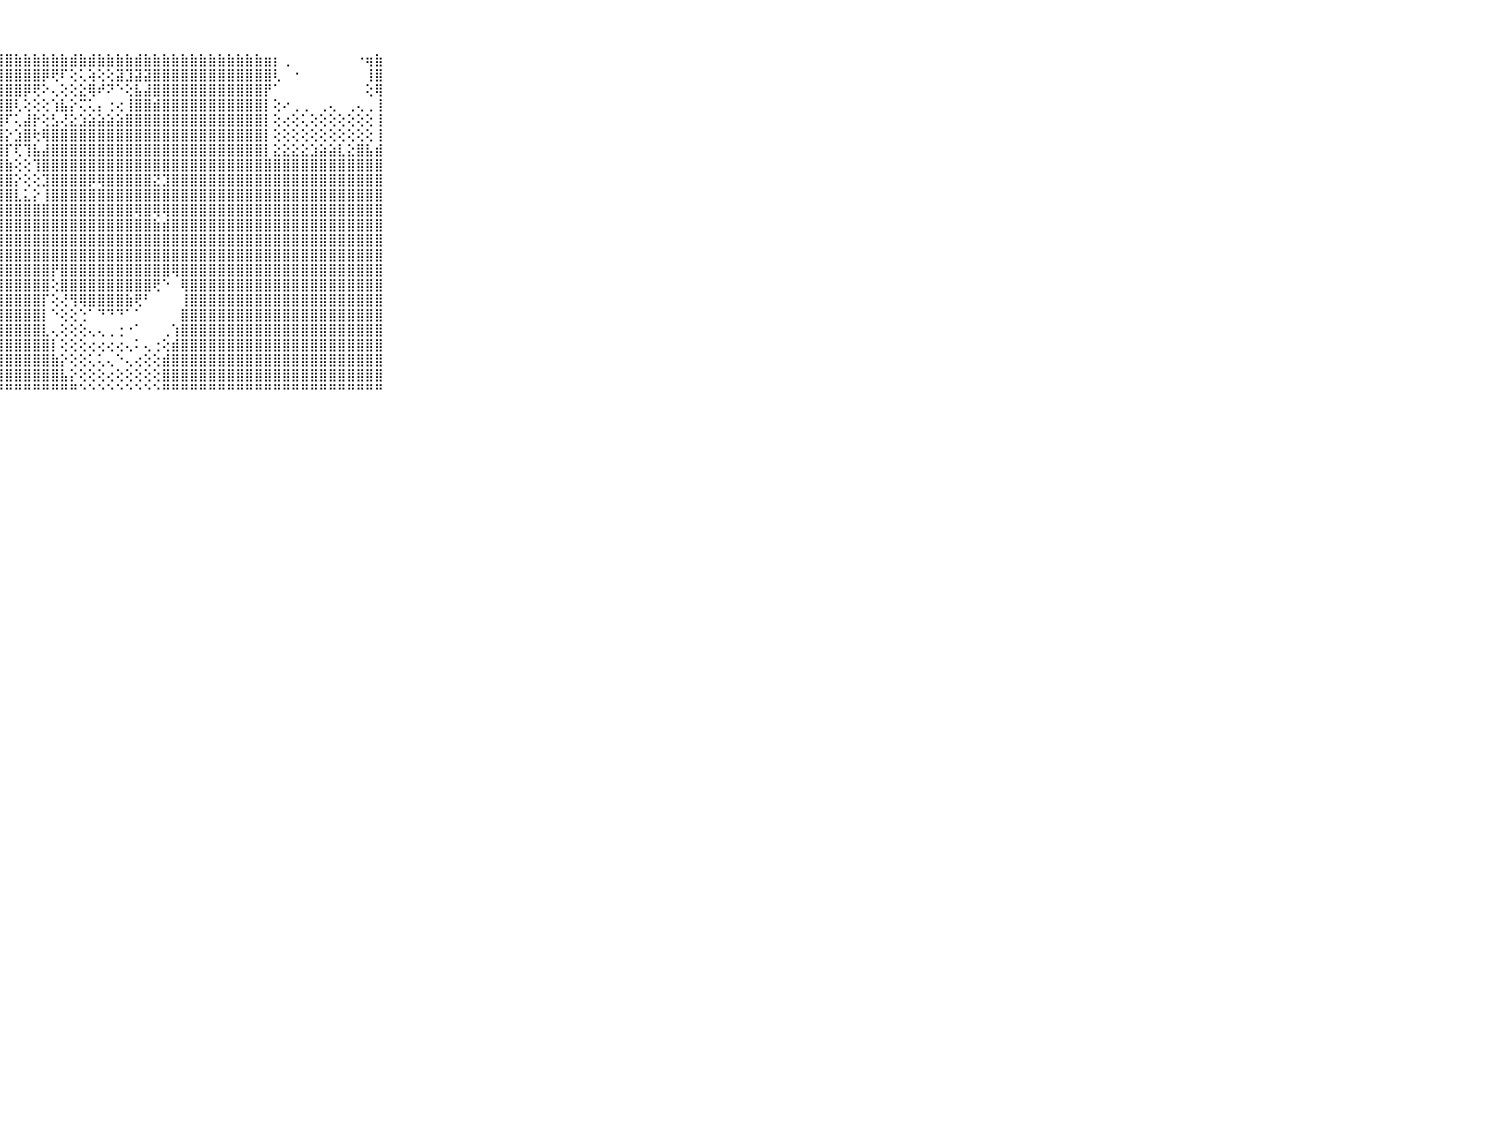

⠀⠀⠀⠀⠀⠀⠀⠀⠀⠀⠀⣵⣷⣷⣿⣷⣷⣾⣷⣷⣷⣷⣷⣷⣷⣿⣿⣿⣿⣷⣷⣷⣷⣷⣷⣾⣷⣾⣷⣷⣷⣷⣾⣷⣷⣷⣷⣷⣷⣷⣷⣷⣷⣷⣷⣷⣶⡆⢀⠀⠀⠀⠀⠀⠀⠀⠐⢶⣷⠀⠀⠀⠀⠀⠀⠀⠀⠀⠀⠀⠀
⠀⠀⠀⠀⠀⠀⠀⠀⠀⠀⠀⣿⣿⣿⣿⣿⣿⣿⣿⣿⣿⣿⣿⣿⣿⣿⣿⣿⣿⣿⣿⣿⡿⢟⠏⢕⢅⢵⢕⢕⣽⣹⣽⣽⣿⣿⣿⣿⣿⣿⣿⣿⣿⣿⣿⣿⣿⢇⠀⠐⠀⠀⠀⠀⠀⠀⠀⢸⣿⠀⠀⠀⠀⠀⠀⠀⠀⠀⠀⠀⠀
⠀⠀⠀⠀⠀⠀⠀⠀⠀⠀⠀⣿⣿⣿⣿⣿⣿⣿⣿⣿⣿⣿⣿⣿⣿⣿⣿⣿⣿⣿⡿⢟⠕⢄⢕⢕⣕⢿⠞⠝⠑⢕⣧⣼⣿⣿⣿⣿⣿⣿⣿⣿⣿⣿⣿⣿⡟⠁⠀⠀⠀⠀⠀⠀⠀⠀⠀⢕⢿⠀⠀⠀⠀⠀⠀⠀⠀⠀⠀⠀⠀
⠀⠀⠀⠀⠀⠀⠀⠀⠀⠀⠀⣿⣿⣿⣿⣿⣿⣿⣿⣿⣿⣿⣿⣿⣿⣿⣿⣿⣿⢇⢕⢕⢕⢱⣧⡕⢍⢅⡄⢐⢔⢸⣿⣿⣾⣿⣿⣿⣿⣿⣿⣿⣿⣿⣿⣿⡇⢕⠔⢀⢀⠀⢀⢄⠀⢀⢄⢀⢸⠀⠀⠀⠀⠀⠀⠀⠀⠀⠀⠀⠀
⠀⠀⠀⠀⠀⠀⠀⠀⠀⠀⠀⣿⣿⣿⣿⣿⣿⣿⣿⣿⣿⣿⣿⣿⣿⣿⣿⣿⠏⢅⣼⡗⢕⣣⢜⣕⣱⣵⣵⣵⣵⣿⣿⣿⣿⣿⣿⣿⣿⣿⣿⣿⣿⣿⣿⣿⡇⢕⢔⢕⢅⢕⢕⢕⢕⢕⢕⢕⢸⠀⠀⠀⠀⠀⠀⠀⠀⠀⠀⠀⠀
⠀⠀⠀⠀⠀⠀⠀⠀⠀⠀⠀⣿⣿⣿⣿⣿⣿⣿⣿⣿⣿⣿⣿⣿⣿⣿⣿⣿⡕⣱⣿⢗⢿⣿⣿⣿⣿⣿⣿⣿⣿⣿⣿⣿⣿⣿⣿⣿⣿⣿⣿⣿⣿⣿⣿⣿⡇⢕⢕⢕⢕⢕⢕⢕⢕⢕⢕⢕⢸⠀⠀⠀⠀⠀⠀⠀⠀⠀⠀⠀⠀
⠀⠀⠀⠀⠀⠀⠀⠀⠀⠀⠀⣿⣿⣿⣿⣿⣿⣿⣿⣿⣿⣿⣿⣿⣿⣿⣿⣿⡏⢏⢹⣧⣼⣿⣿⣿⣿⣿⣿⣿⣿⣿⣿⣿⣿⣿⣿⣿⣿⣿⣿⣿⣿⣿⣿⣿⡇⣕⣕⣕⣕⣱⣵⣵⣇⣕⣿⣧⣾⠀⠀⠀⠀⠀⠀⠀⠀⠀⠀⠀⠀
⠀⠀⠀⠀⠀⠀⠀⠀⠀⠀⠀⣿⣿⣿⣿⣿⣿⣿⣿⣿⣿⣿⣿⣿⣿⣿⣿⣿⣷⢕⢕⢹⣿⣿⣿⣿⣿⣿⣿⣿⣿⣿⣿⣿⣿⣿⣿⣿⣿⣿⣿⣿⣿⣿⣿⣿⣿⣿⣿⣿⣿⣿⣿⣿⣿⣿⣿⣿⣿⠀⠀⠀⠀⠀⠀⠀⠀⠀⠀⠀⠀
⠀⠀⠀⠀⠀⠀⠀⠀⠀⠀⠀⣿⣿⣿⣿⣿⣿⣿⣿⣿⣿⣿⣿⣿⣿⣿⣿⣿⣿⡕⢕⢕⣹⣿⣿⣿⣿⡿⢿⣿⣿⣿⣿⣿⣝⣹⣿⣿⣿⣿⣿⣿⣿⣿⣿⣿⣿⣿⣿⣿⣿⣿⣿⣿⣿⣿⣿⣿⣿⠀⠀⠀⠀⠀⠀⠀⠀⠀⠀⠀⠀
⠀⠀⠀⠀⠀⠀⠀⠀⠀⠀⠀⣿⣿⣿⣿⣿⣿⣿⣿⣿⣿⣿⣿⣿⣿⣿⣿⣿⣿⣇⣅⡕⢸⣿⣿⣿⣿⣿⣿⣿⣿⣿⣿⣿⣿⣿⣿⣿⣿⣿⣿⣿⣿⣿⣿⣿⣿⣿⣿⣿⣿⣿⣿⣿⣿⣿⣿⣿⣿⠀⠀⠀⠀⠀⠀⠀⠀⠀⠀⠀⠀
⠀⠀⠀⠀⠀⠀⠀⠀⠀⠀⠀⢻⣿⣿⣿⣿⣿⣿⣿⣿⣿⣿⣿⣿⣿⣿⣿⣿⣿⣿⣿⣿⣿⣿⣿⣿⣿⣿⣿⣿⣿⣿⢿⣿⢿⢿⣿⣿⣿⣿⣿⣿⣿⣿⣿⣿⣿⣿⣿⣿⣿⣿⣿⣿⣿⣿⣿⣿⣿⠀⠀⠀⠀⠀⠀⠀⠀⠀⠀⠀⠀
⠀⠀⠀⠀⠀⠀⠀⠀⠀⠀⠀⣾⣿⣿⣿⣿⣿⣿⣿⣿⣿⣿⣿⣿⣿⣿⣿⣿⣿⣿⣿⣿⣿⣿⣿⣿⣿⣿⣿⣿⣿⣿⣿⣿⣷⣾⣿⣿⣿⣿⣿⣿⣿⣿⣿⣿⣿⣿⣿⣿⣿⣿⣿⣿⣿⣿⣿⣿⣿⠀⠀⠀⠀⠀⠀⠀⠀⠀⠀⠀⠀
⠀⠀⠀⠀⠀⠀⠀⠀⠀⠀⠀⣿⣿⣿⣿⣿⣿⣿⣿⣿⣿⣿⣿⣿⣿⣿⣿⣿⣿⣿⣿⣿⣿⣿⣿⣿⣿⣿⣿⣿⣿⣿⣿⣿⣿⣿⣿⣿⣿⣿⣿⣿⣿⣿⣿⣿⣿⣿⣿⣿⣿⣿⣿⣿⣿⣿⣿⣿⣿⠀⠀⠀⠀⠀⠀⠀⠀⠀⠀⠀⠀
⠀⠀⠀⠀⠀⠀⠀⠀⠀⠀⠀⣿⣿⣿⣿⣿⣿⣿⣿⣿⣿⣿⣿⣿⣿⣿⣿⣿⣿⣿⣿⣿⣿⣿⣿⣿⣿⣿⣿⣿⣿⣿⣿⣿⣿⣿⣿⣿⣿⣿⣿⣿⣿⣿⣿⣿⣿⣿⣿⣿⣿⣿⣿⣿⣿⣿⣿⣿⣿⠀⠀⠀⠀⠀⠀⠀⠀⠀⠀⠀⠀
⠀⠀⠀⠀⠀⠀⠀⠀⠀⠀⠀⣿⣿⣿⣿⣿⣿⣿⣿⣿⣿⣿⣿⣿⣿⣿⣿⣿⣿⣿⣿⣿⣿⡟⣿⣿⣿⣿⣿⣿⣿⣿⣿⣿⣿⣿⢿⣿⣿⣿⣿⣿⣿⣿⣿⣿⣿⣿⣿⣿⣿⣿⣿⣿⣿⣿⣿⣿⣿⠀⠀⠀⠀⠀⠀⠀⠀⠀⠀⠀⠀
⠀⠀⠀⠀⠀⠀⠀⠀⠀⠀⠀⣿⣿⣿⣿⣿⣿⣿⣿⣿⣿⣿⣿⣿⣿⣿⣿⣿⣿⣿⣿⣿⣿⢕⣿⣿⣿⣿⣿⣿⣿⣿⣿⣿⢟⠑⠀⢿⣿⣿⣿⣿⣿⣿⣿⣿⣿⣿⣿⣿⣿⣿⣿⣿⣿⣿⣿⣿⣿⠀⠀⠀⠀⠀⠀⠀⠀⠀⠀⠀⠀
⠀⠀⠀⠀⠀⠀⠀⠀⠀⠀⠀⣿⣿⣿⣿⣿⣿⣿⣿⣿⣿⣿⣿⣿⣿⣿⣿⣿⣿⣿⣿⣿⡏⢕⢜⢻⢿⣿⣿⣿⣿⣷⢟⠃⠀⠀⠀⢸⣿⣿⣿⣿⣿⣿⣿⣿⣿⣿⣿⣿⣿⣿⣿⣿⣿⣿⣿⣿⣿⠀⠀⠀⠀⠀⠀⠀⠀⠀⠀⠀⠀
⠀⠀⠀⠀⠀⠀⠀⠀⠀⠀⠀⣿⣿⣿⣿⣿⣿⣿⣿⣿⣿⣿⣿⣿⣿⣿⣿⣿⣿⣿⣿⣿⡇⠑⢕⢕⢑⠁⠙⠙⠙⠁⠁⠀⠀⠀⠀⣿⣿⣿⣿⣿⣿⣿⣿⣿⣿⣿⣿⣿⣿⣿⣿⣿⣿⣿⣿⣿⣿⠀⠀⠀⠀⠀⠀⠀⠀⠀⠀⠀⠀
⠀⠀⠀⠀⠀⠀⠀⠀⠀⠀⠀⢻⣿⣿⣿⣿⣿⣿⣿⣿⣿⣿⣿⣿⣿⣿⣿⣿⣿⣿⣿⣿⣇⢄⢕⢕⢕⢄⢄⢀⢐⠐⠁⠀⠀⢀⢱⣿⣿⣿⣿⣿⣿⣿⣿⣿⣿⣿⣿⣿⣿⣿⣿⣿⣿⣿⣿⣿⣿⠀⠀⠀⠀⠀⠀⠀⠀⠀⠀⠀⠀
⠀⠀⠀⠀⠀⠀⠀⠀⠀⠀⠀⣾⣿⣿⣿⣿⣿⣿⣿⣿⣿⣿⣿⣿⣿⣿⣿⣿⣿⣿⣿⣿⣿⡇⢕⢕⢕⢔⢔⢔⢔⢄⠅⢄⢐⢕⣾⣿⣿⣿⣿⣿⣿⣿⣿⣿⣿⣿⣿⣿⣿⣿⣿⣿⣿⣿⣿⣿⣿⠀⠀⠀⠀⠀⠀⠀⠀⠀⠀⠀⠀
⠀⠀⠀⠀⠀⠀⠀⠀⠀⠀⠀⣿⣿⣿⣿⣿⣿⣿⣿⣿⣿⣿⣿⣿⣿⣿⣿⣿⣿⣿⣿⣿⣿⣷⡕⢕⢕⢅⢅⢄⠑⢄⢔⢕⢕⣾⣿⣿⣿⣿⣿⣿⣿⣿⣿⣿⣿⣿⣿⣿⣿⣿⣿⣿⣿⣿⣿⣿⣿⠀⠀⠀⠀⠀⠀⠀⠀⠀⠀⠀⠀
⠀⠀⠀⠀⠀⠀⠀⠀⠀⠀⠀⣿⣿⣿⣿⣿⣿⣿⣿⣿⣿⣿⣿⣿⣿⣿⣿⣿⣿⣿⣿⣿⣿⣿⣧⡕⢕⢕⢕⢔⢕⢕⢕⢕⢕⣿⣿⣿⣿⣿⣿⣿⣿⣿⣿⣿⣿⣿⣿⣿⣿⣿⣿⣿⣿⣿⣿⣿⣿⠀⠀⠀⠀⠀⠀⠀⠀⠀⠀⠀⠀
⠀⠀⠀⠀⠀⠀⠀⠀⠀⠀⠀⠛⠛⠛⠛⠛⠛⠛⠛⠛⠛⠛⠛⠛⠛⠛⠛⠛⠛⠛⠛⠛⠛⠛⠛⠛⠑⠑⠑⠑⠑⠑⠑⠑⠑⠛⠛⠛⠛⠛⠛⠛⠛⠛⠛⠛⠛⠛⠛⠛⠛⠛⠛⠛⠛⠛⠛⠛⠛⠀⠀⠀⠀⠀⠀⠀⠀⠀⠀⠀⠀